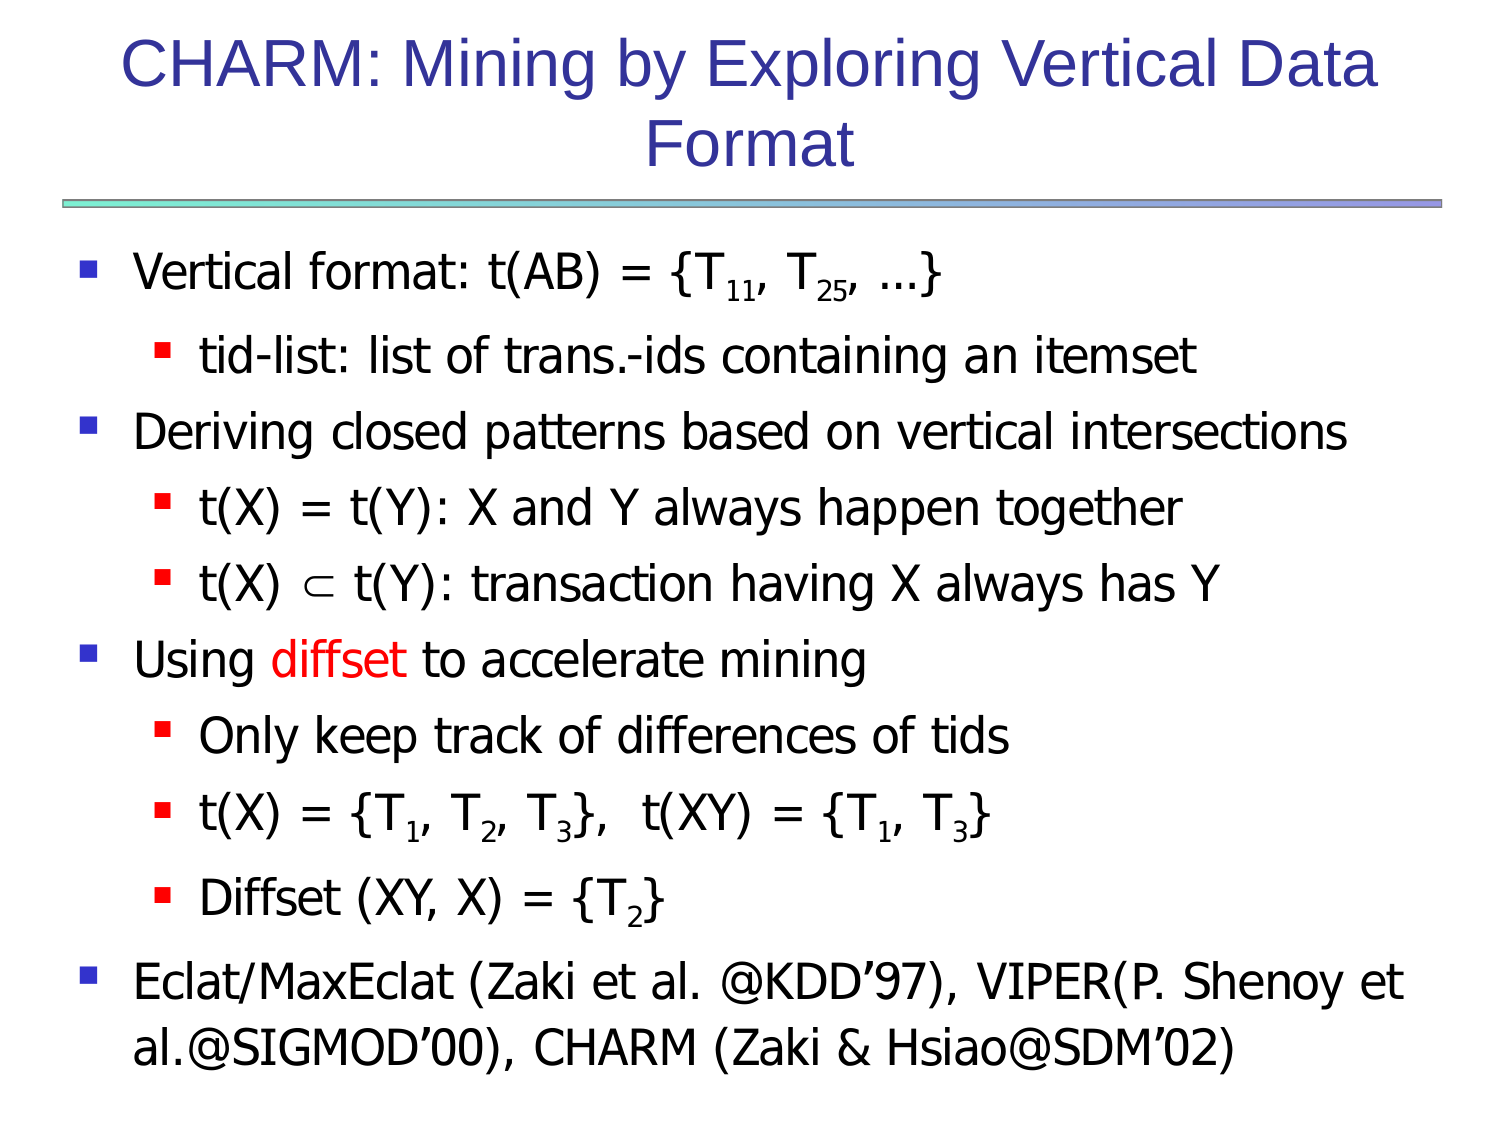

# CHARM: Mining by Exploring Vertical Data Format
Vertical format: t(AB) = {T11, T25, …}
tid-list: list of trans.-ids containing an itemset
Deriving closed patterns based on vertical intersections
t(X) = t(Y): X and Y always happen together
t(X) ⊂ t(Y): transaction having X always has Y
Using diffset to accelerate mining
Only keep track of differences of tids
t(X) = {T1, T2, T3},  t(XY) = {T1, T3}
Diffset (XY, X) = {T2}
Eclat/MaxEclat (Zaki et al. @KDD’97), VIPER(P. Shenoy et al.@SIGMOD’00), CHARM (Zaki & Hsiao@SDM’02)